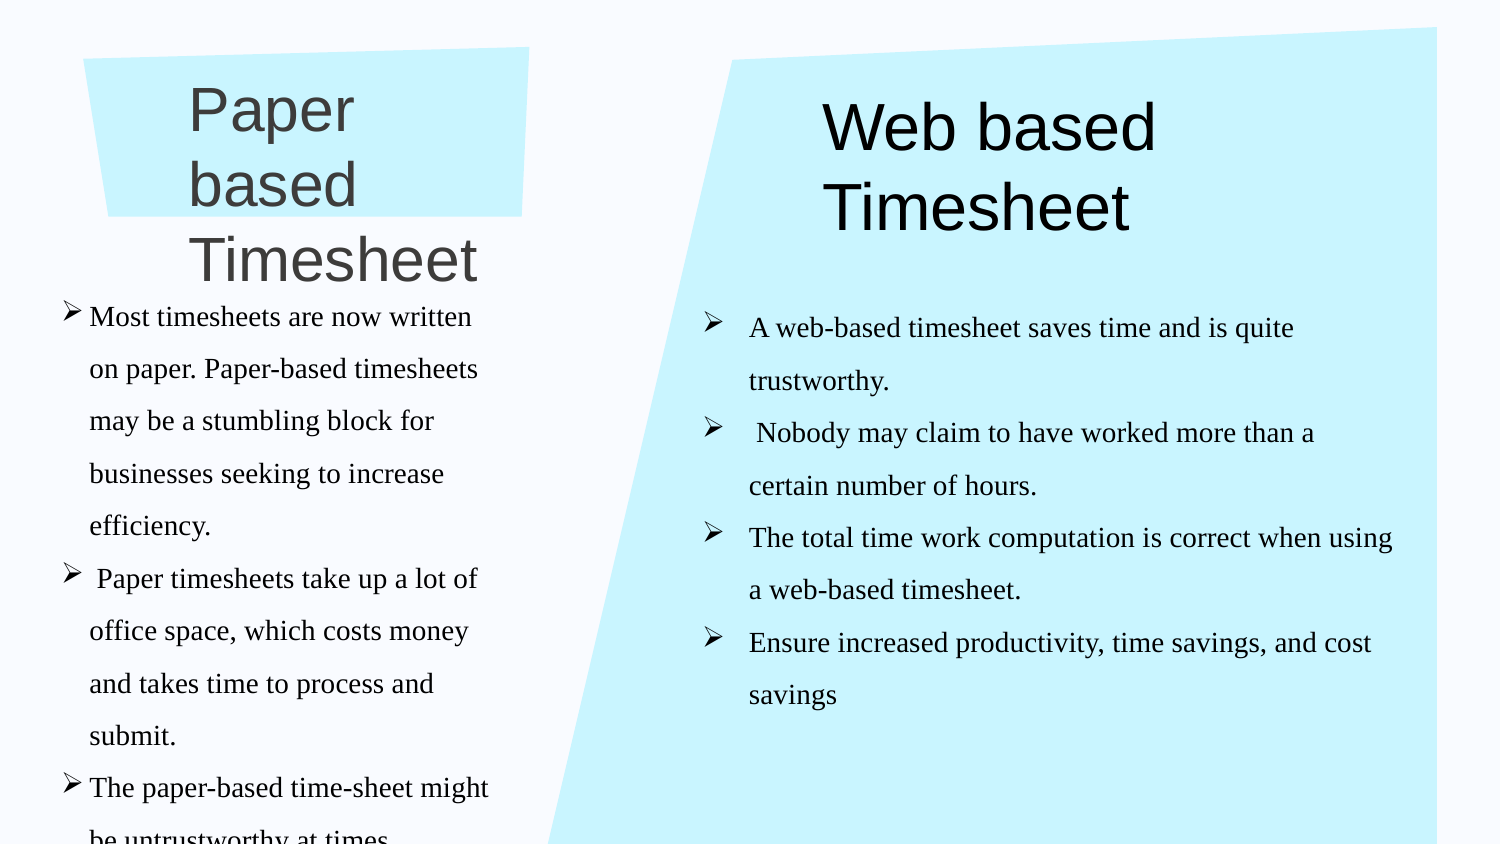

Paper based Timesheet
Web based Timesheet
Most timesheets are now written on paper. Paper-based timesheets may be a stumbling block for businesses seeking to increase efficiency.
 Paper timesheets take up a lot of office space, which costs money and takes time to process and submit.
The paper-based time-sheet might be untrustworthy at times.
A web-based timesheet saves time and is quite trustworthy.
 Nobody may claim to have worked more than a certain number of hours.
The total time work computation is correct when using a web-based timesheet.
Ensure increased productivity, time savings, and cost savings